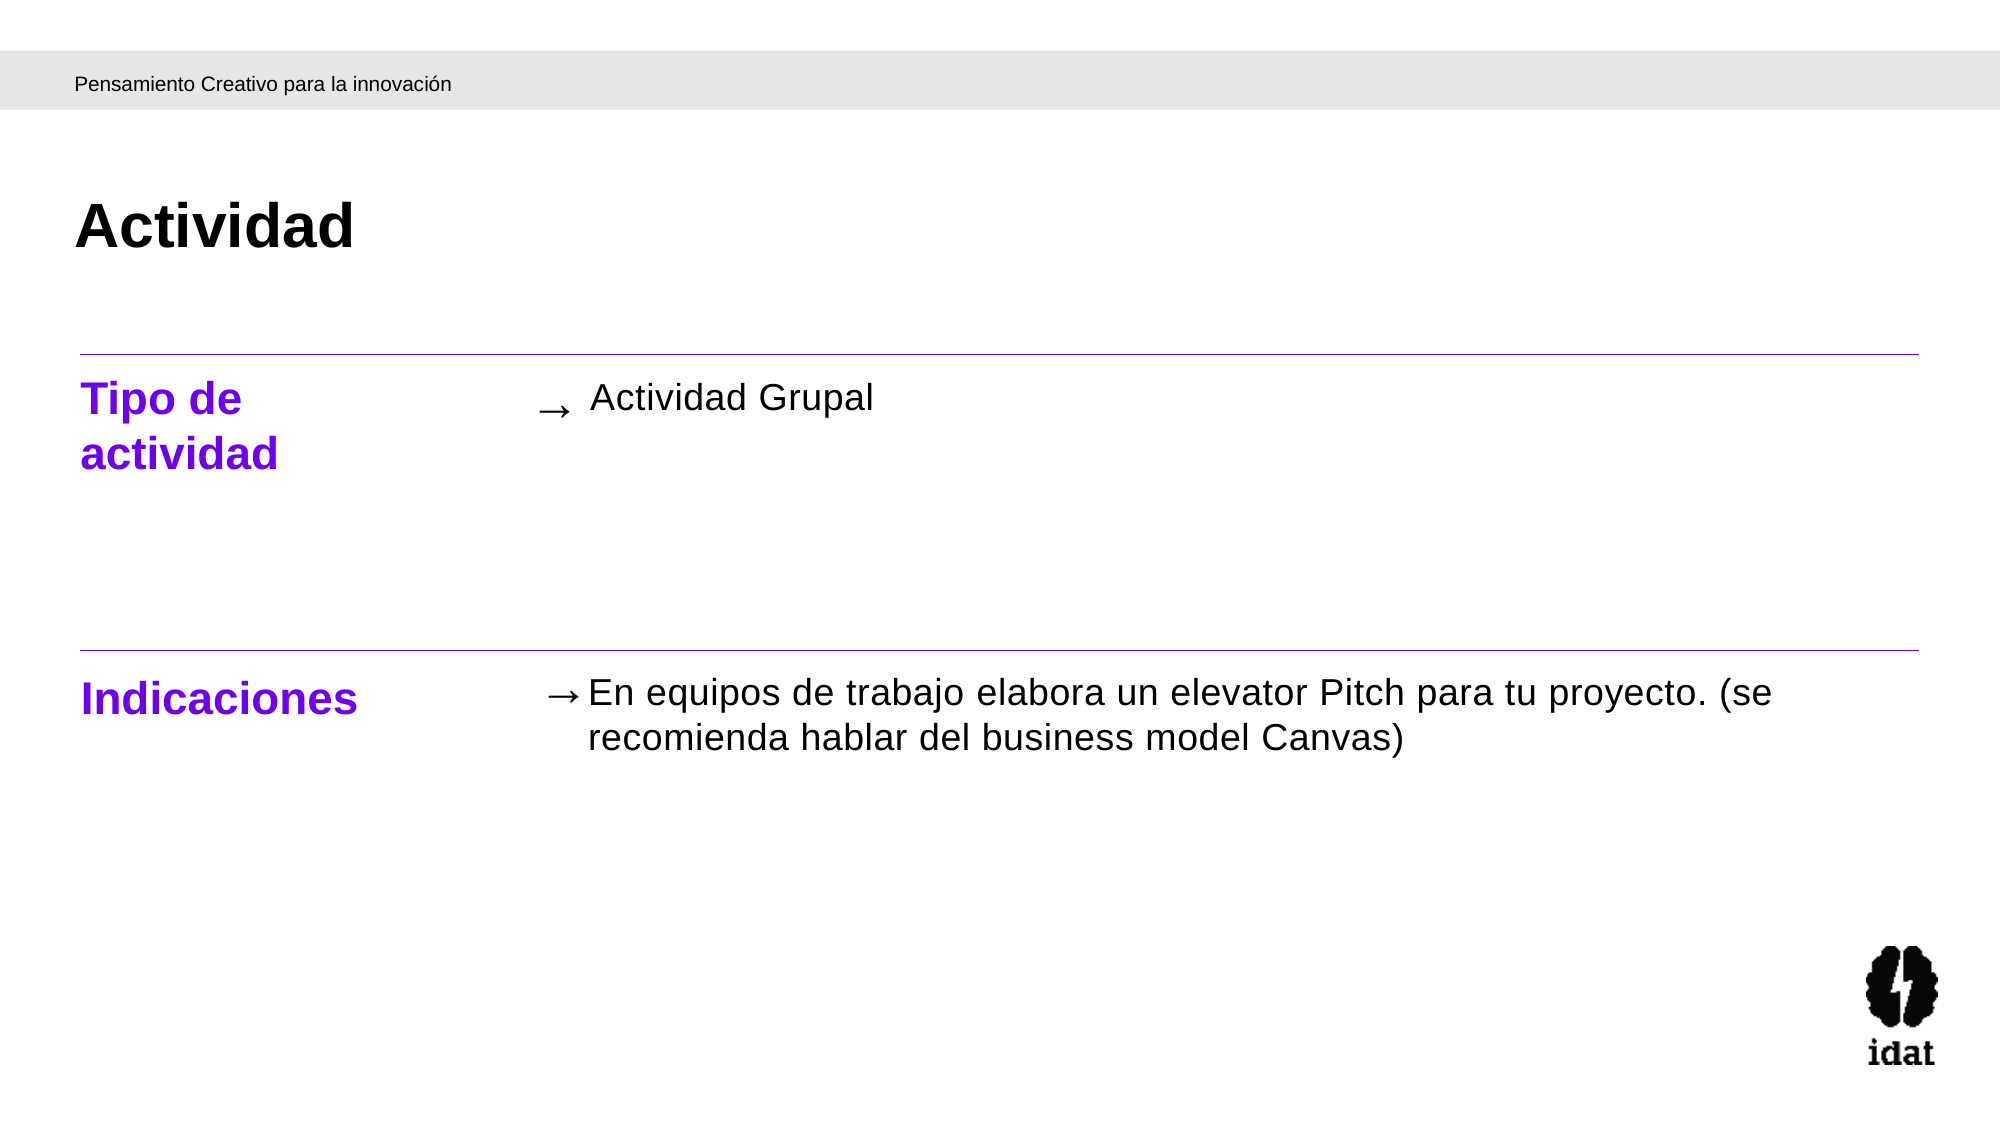

Pensamiento Creativo para la innovación
Actividad
Actividad Grupal
En equipos de trabajo elabora un elevator Pitch para tu proyecto. (se recomienda hablar del business model Canvas)